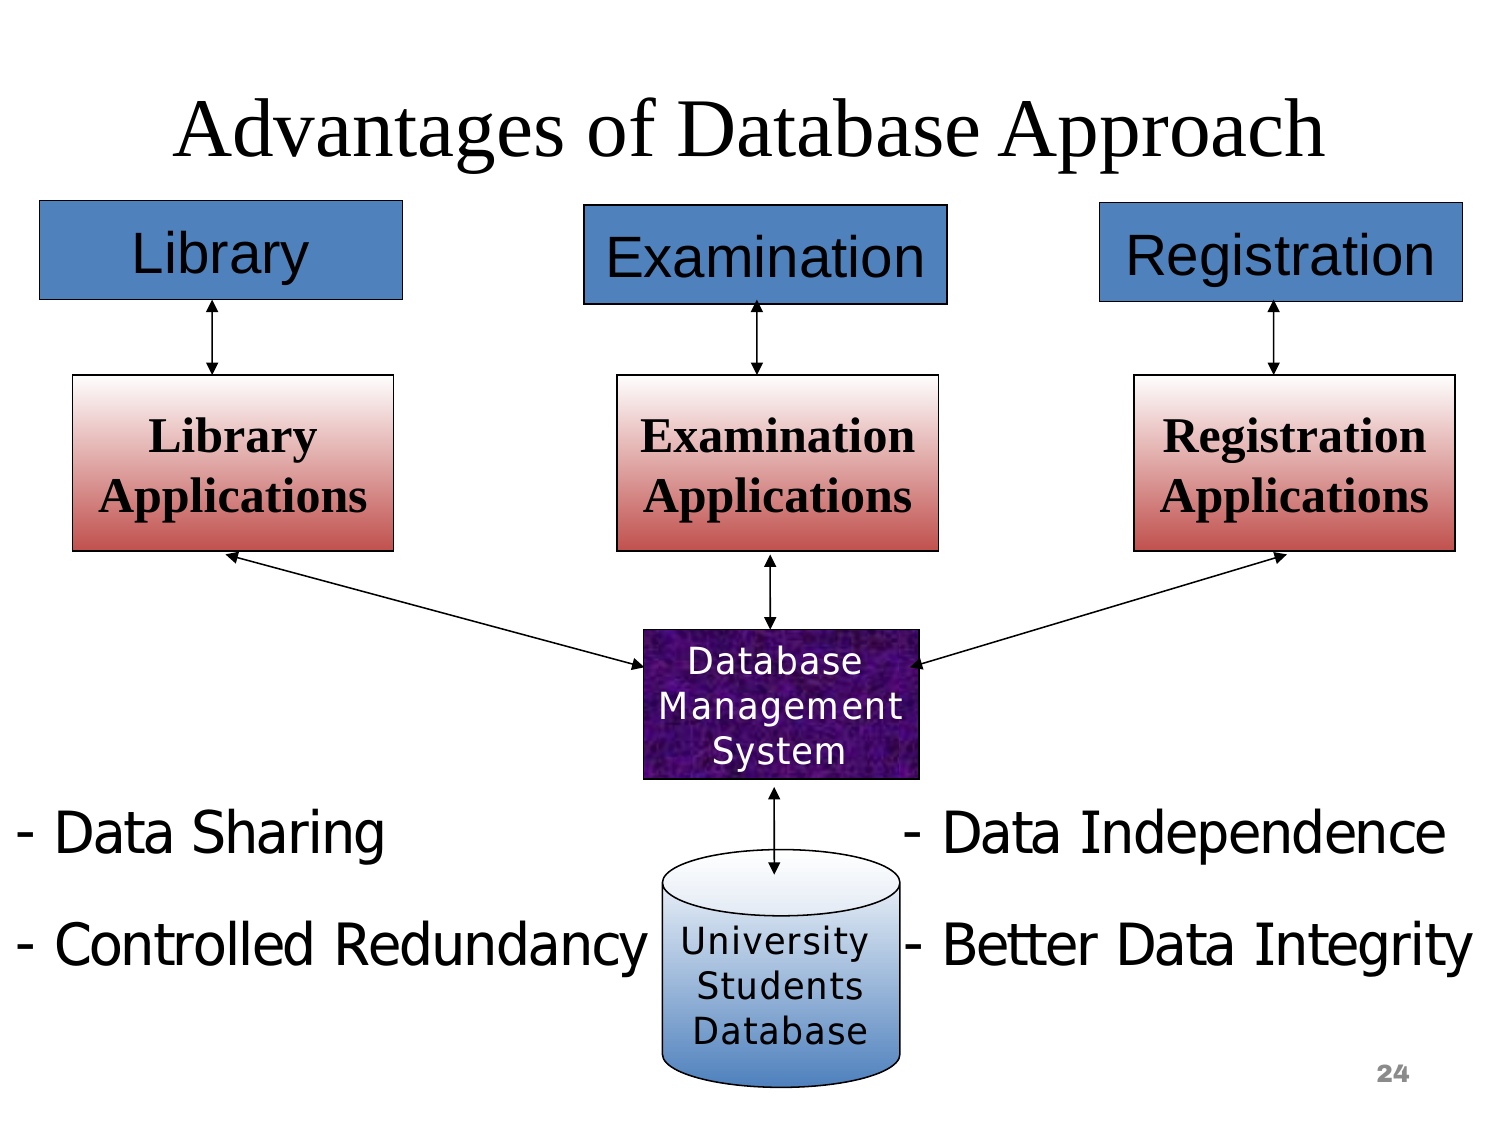

Advantages of Database Approach
Library
Registration
Examination

Library
Applications
Examination
Applications
Registration
Applications

Database
Management
System

University
Students
Database
- Data Sharing
- Data Independence
- Controlled Redundancy
- Better Data Integrity
24